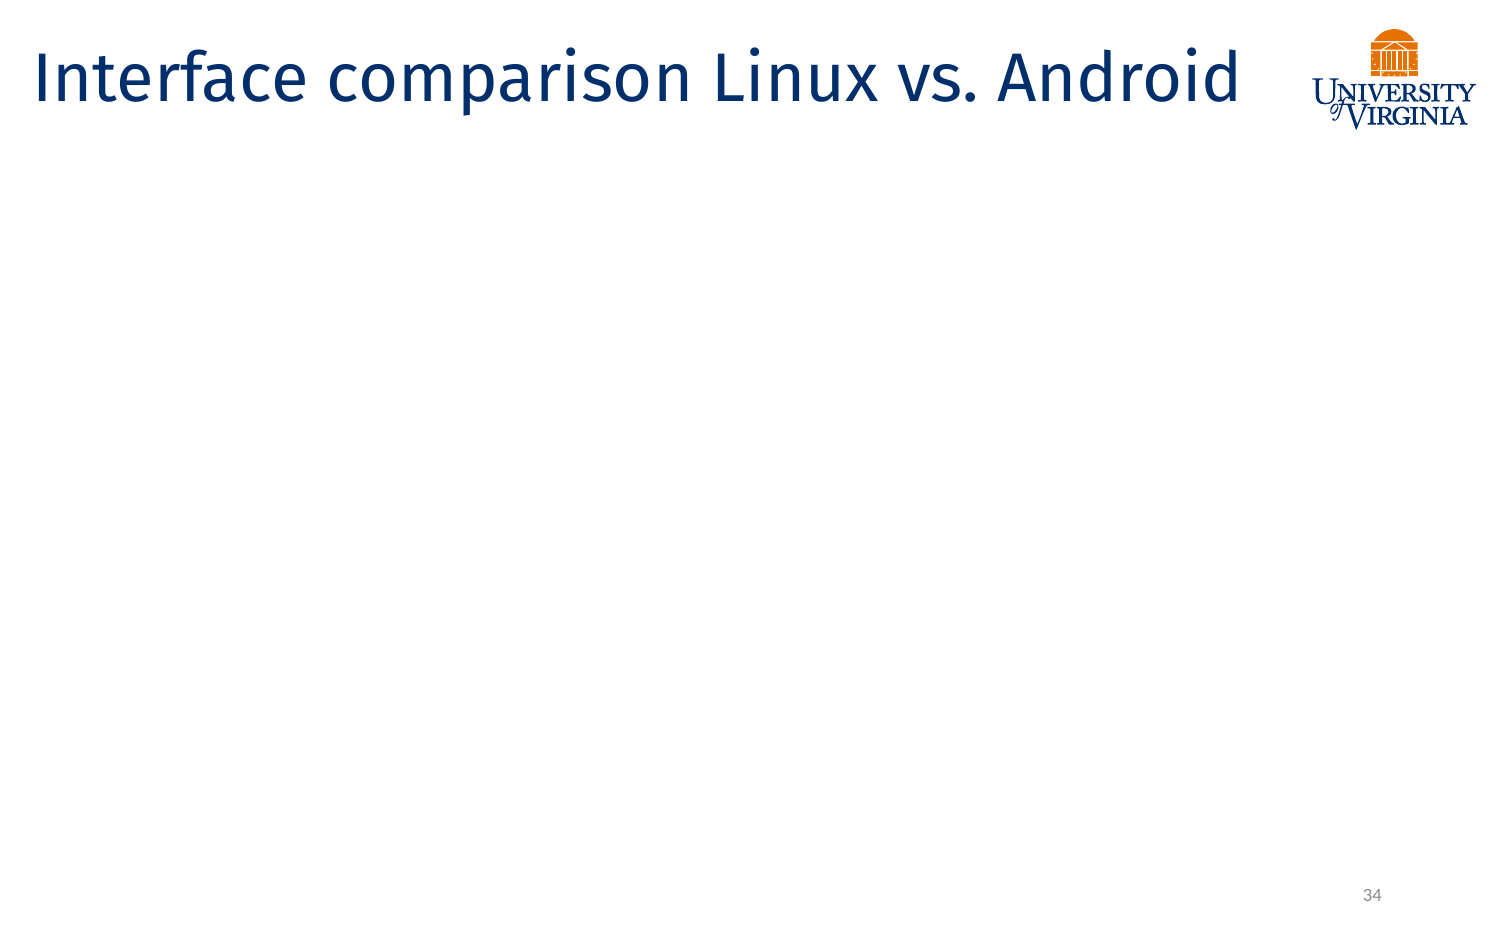

# Interface comparison Linux vs. Android
34